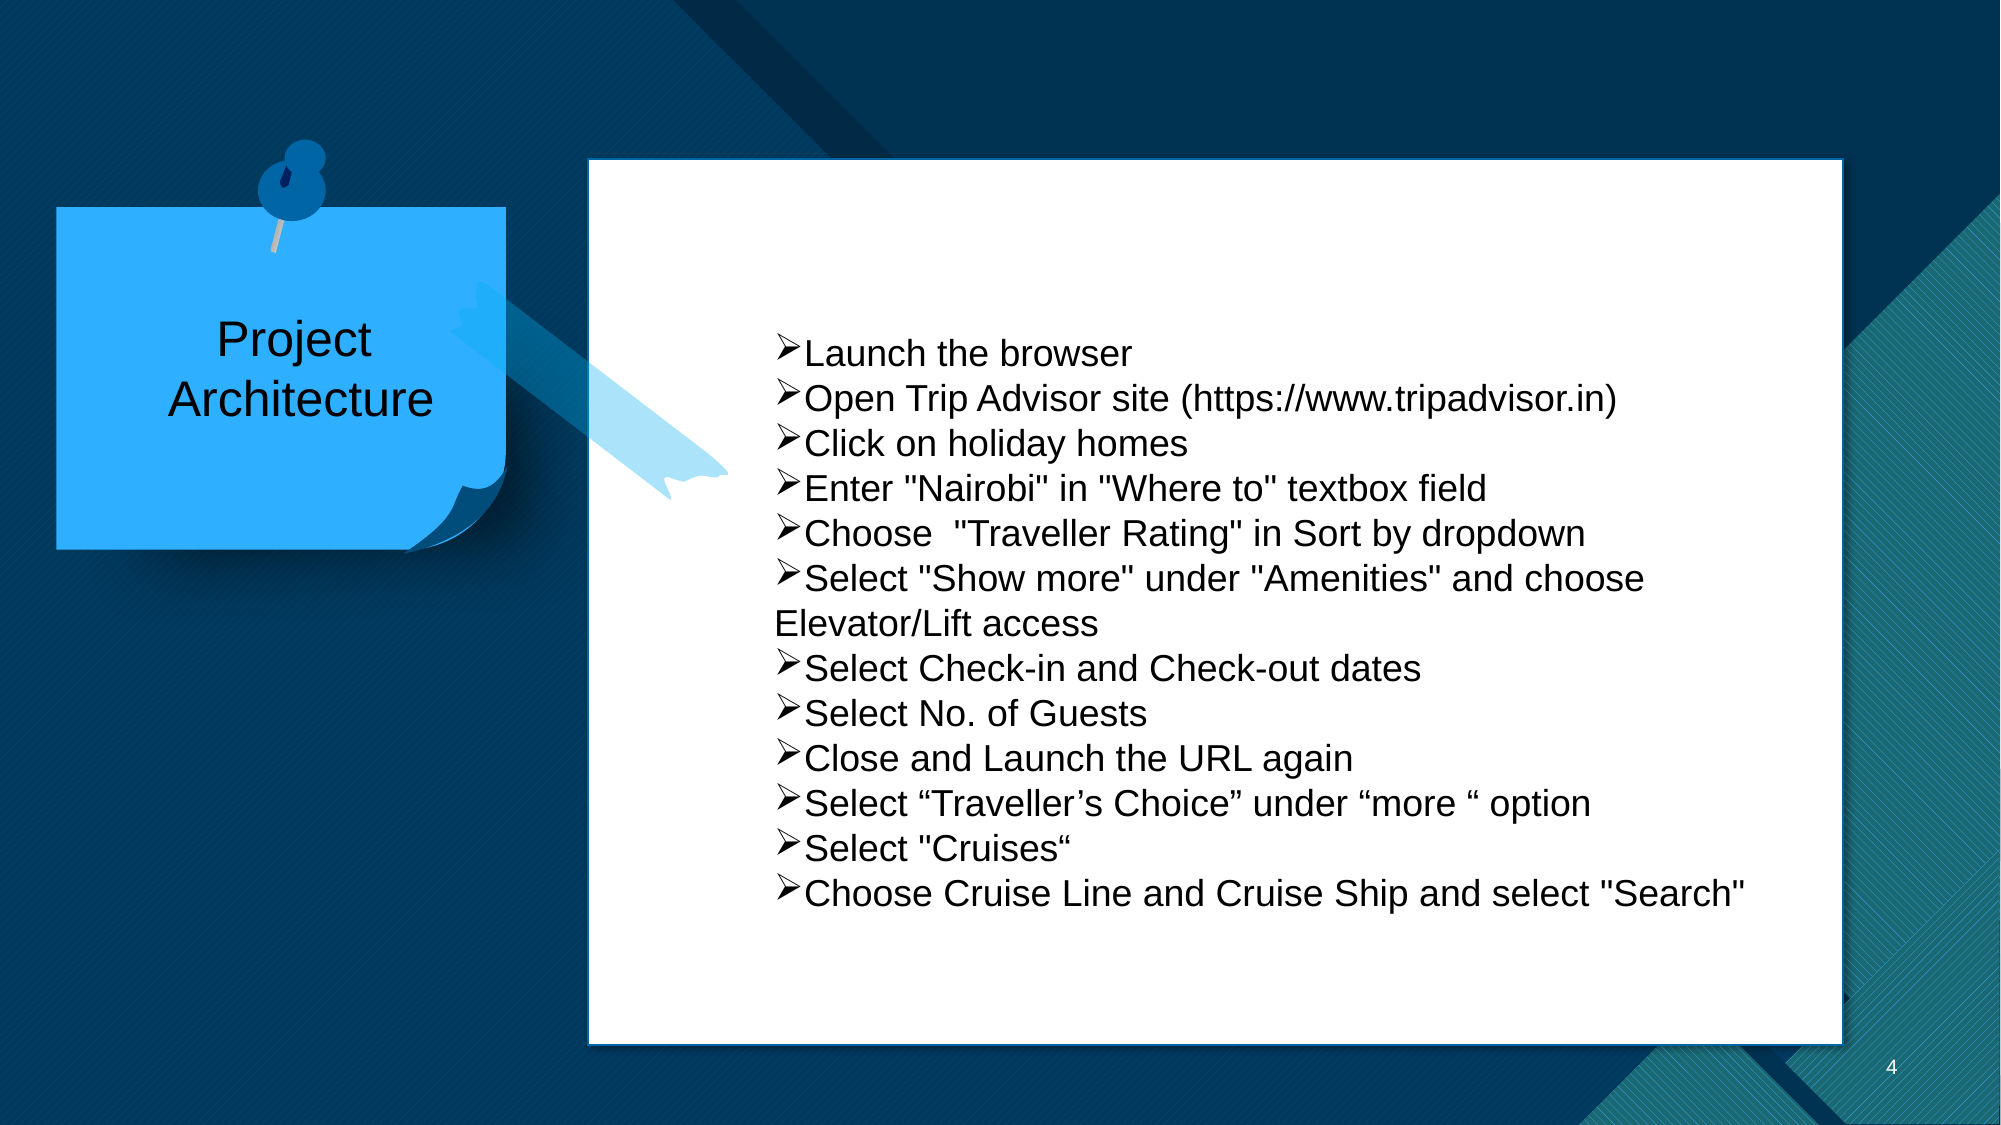

Project
 Architecture

Launch the browser
Open Trip Advisor site (https://www.tripadvisor.in)
Click on holiday homes
Enter "Nairobi" in "Where to" textbox field
Choose  "Traveller Rating" in Sort by dropdown
Select "Show more" under "Amenities" and choose Elevator/Lift access
Select Check-in and Check-out dates
Select No. of Guests
Close and Launch the URL again
Select “Traveller’s Choice” under “more “ option
Select "Cruises“
Choose Cruise Line and Cruise Ship and select "Search"

4